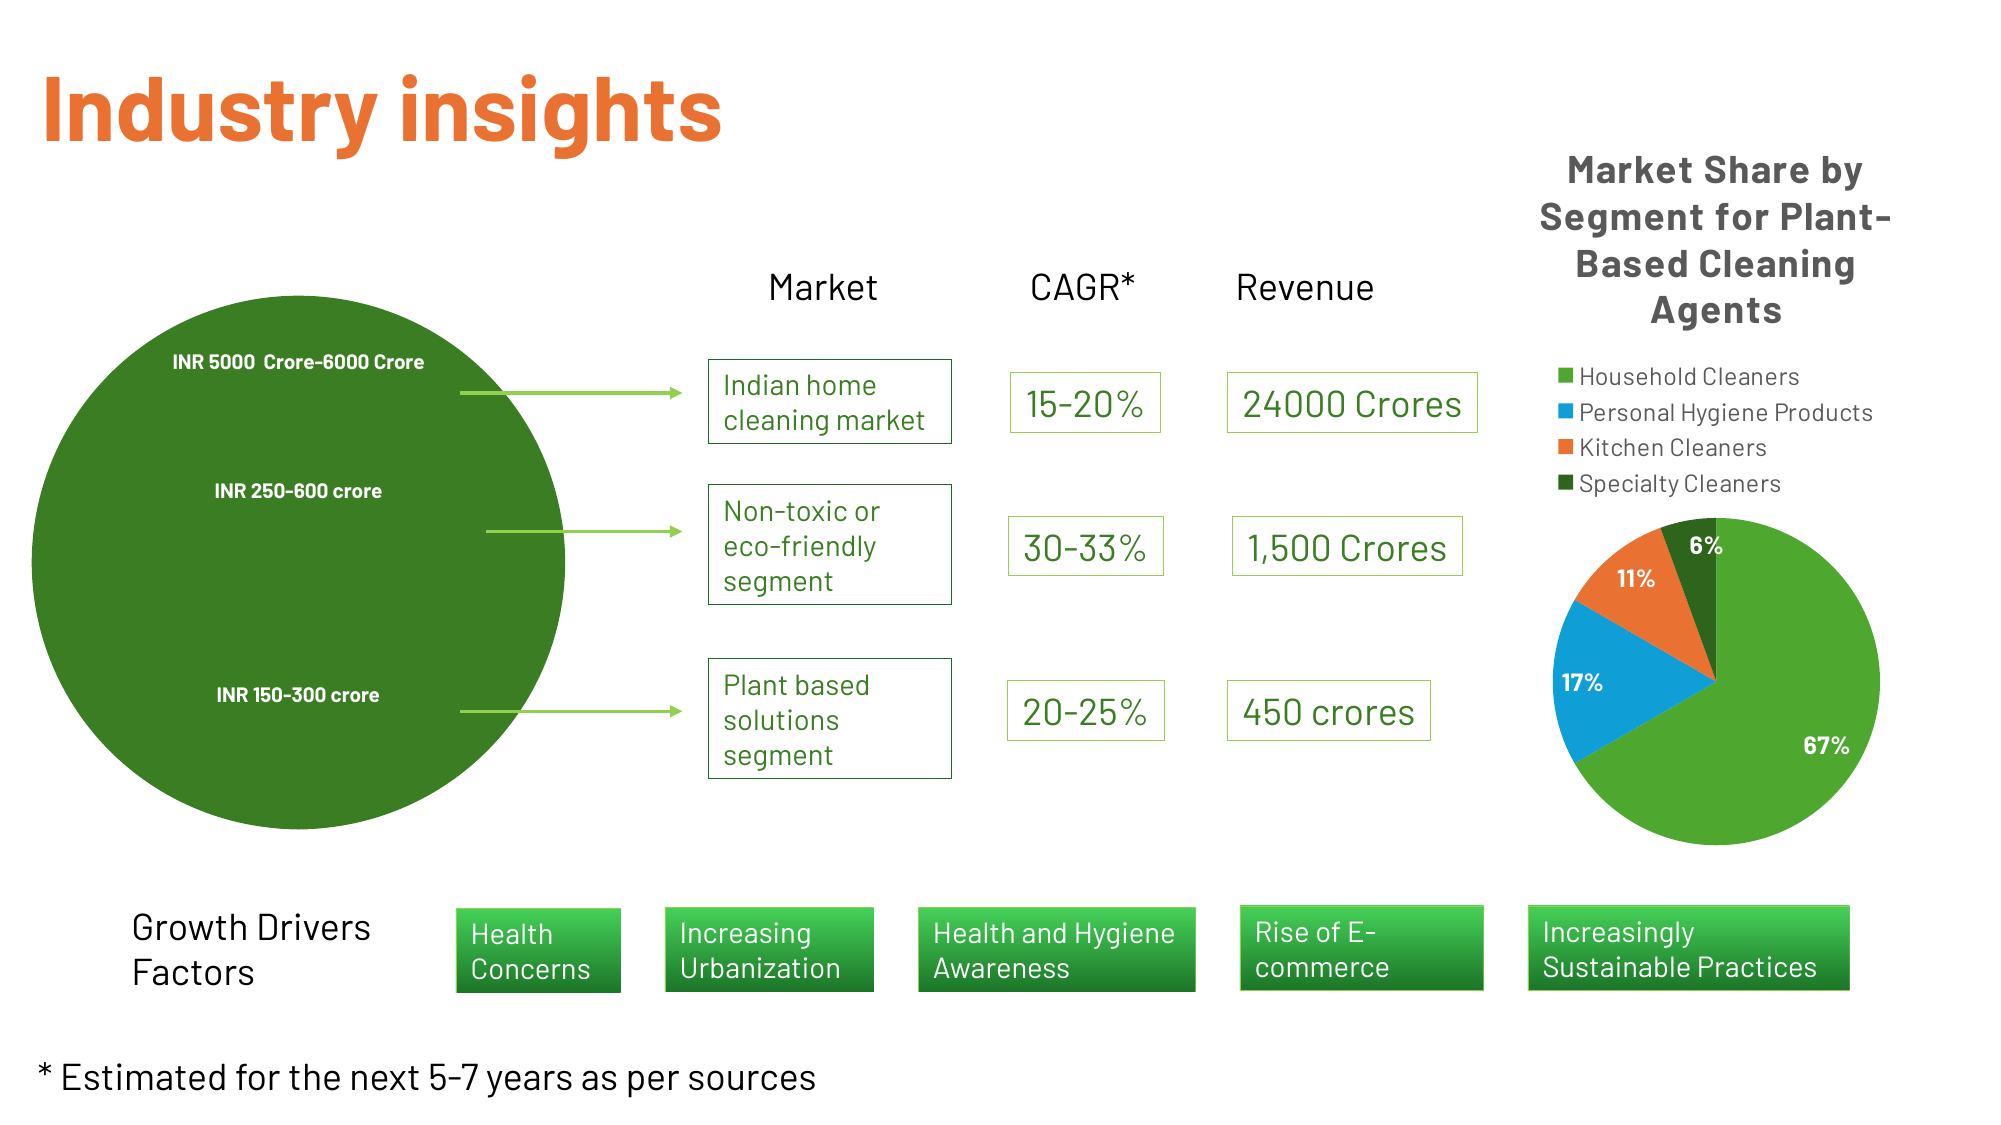

# Industry insights

### Chart:

| Category | Market Share by Segment for Plant-Based Cleaning Agents |
|---|---|
| Household Cleaners | 0.6 |
| Personal Hygiene Products | 0.15 |
| Kitchen Cleaners | 0.1 |
| Specialty Cleaners | 0.05 |
Revenue
Market
CAGR*
INR 5000  Crore-6000 Crore
INR 250-600 crore
INR 150-300 crore
Indian home cleaning market
15-20%
24000 Crores
Non-toxic or eco-friendly segment
30-33%
1,500 Crores
Plant based solutions segment
20-25%
450 crores
Growth Drivers Factors
Rise of E-commerce
Increasingly Sustainable Practices
Increasing Urbanization
Health and Hygiene Awareness
Health Concerns
* Estimated for the next 5-7 years as per sources